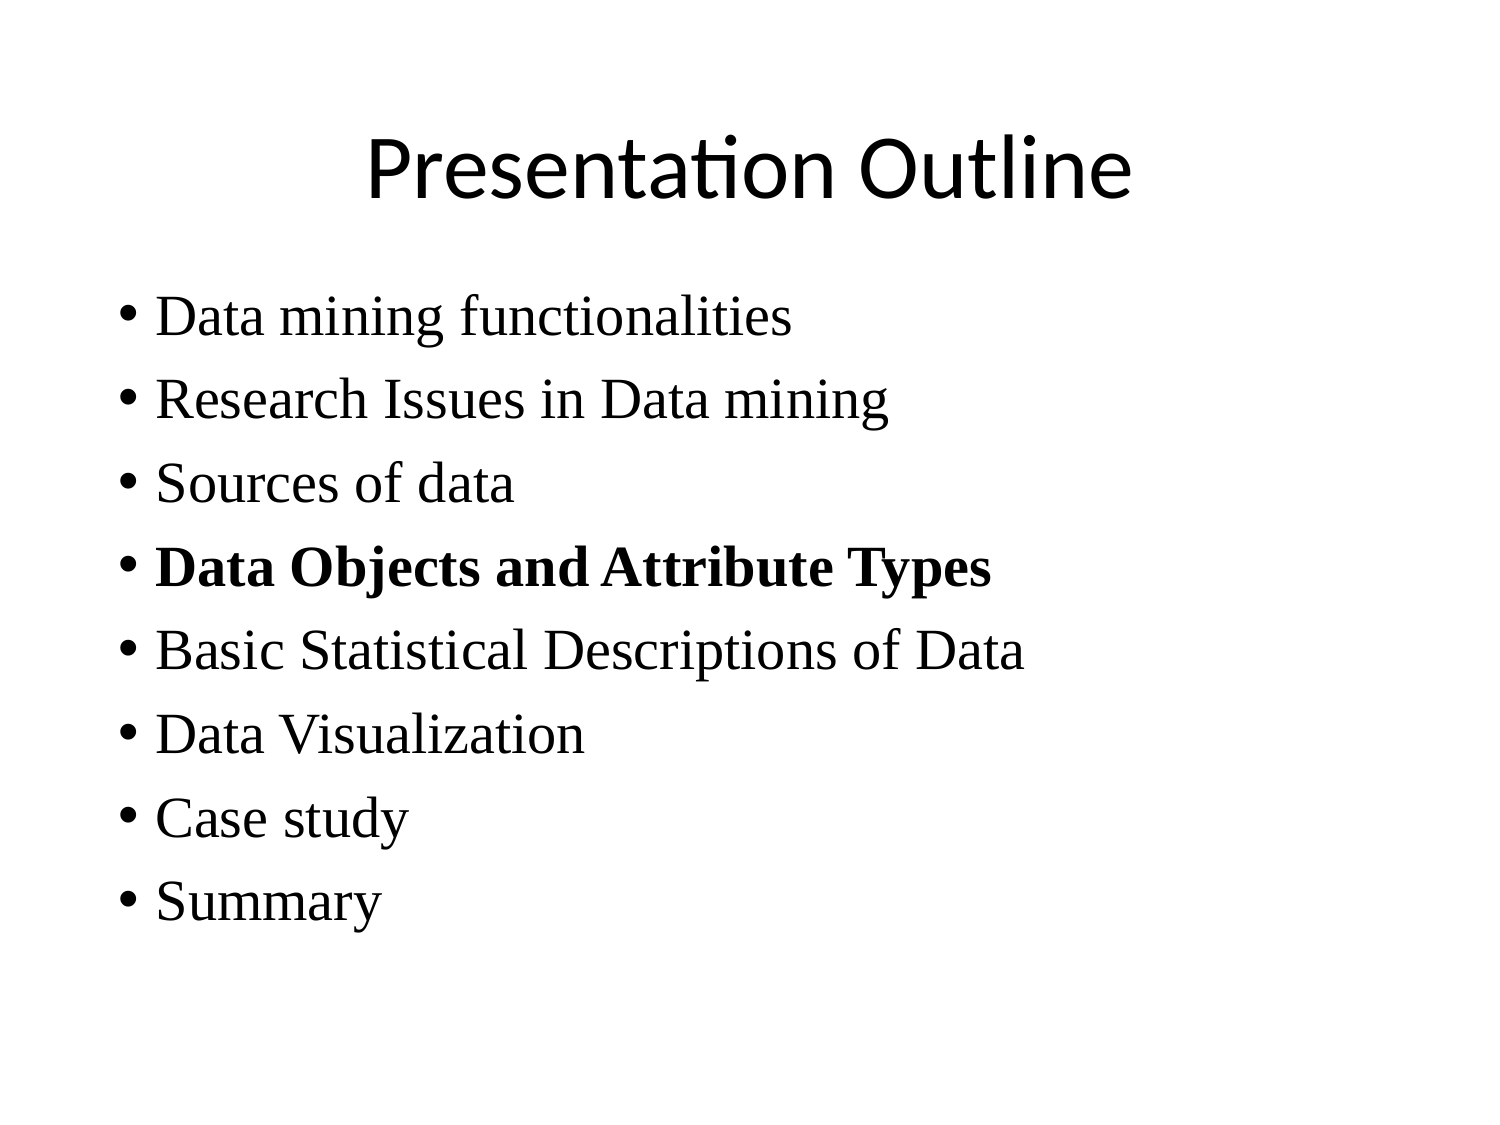

# Presentation Outline
Data mining functionalities
Research Issues in Data mining
Sources of data
Data Objects and Attribute Types
Basic Statistical Descriptions of Data
Data Visualization
Case study
Summary